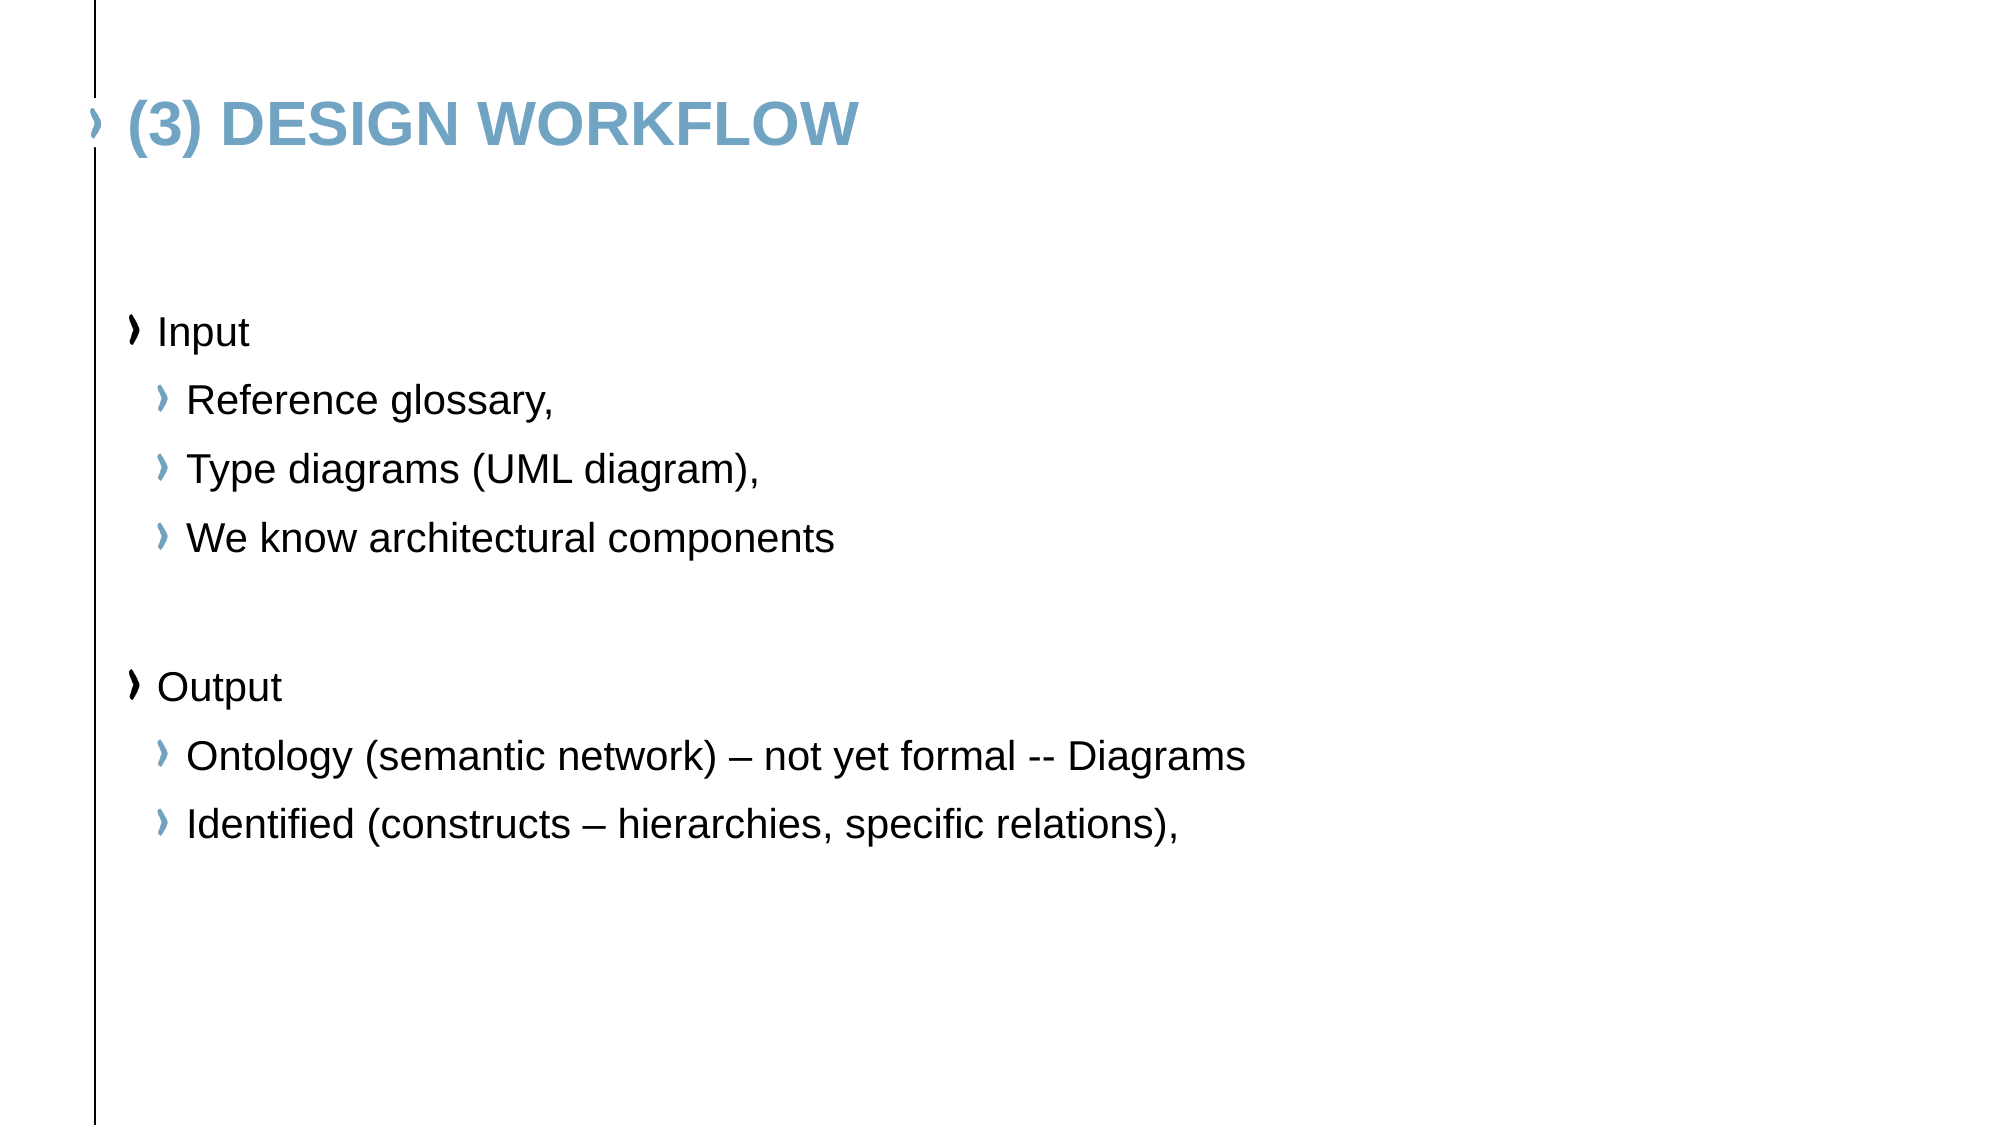

# (3) Design Workflow

Input
Reference glossary,
Type diagrams (UML diagram),
We know architectural components

Output
Ontology (semantic network) – not yet formal -- Diagrams
Identified (constructs – hierarchies, specific relations),